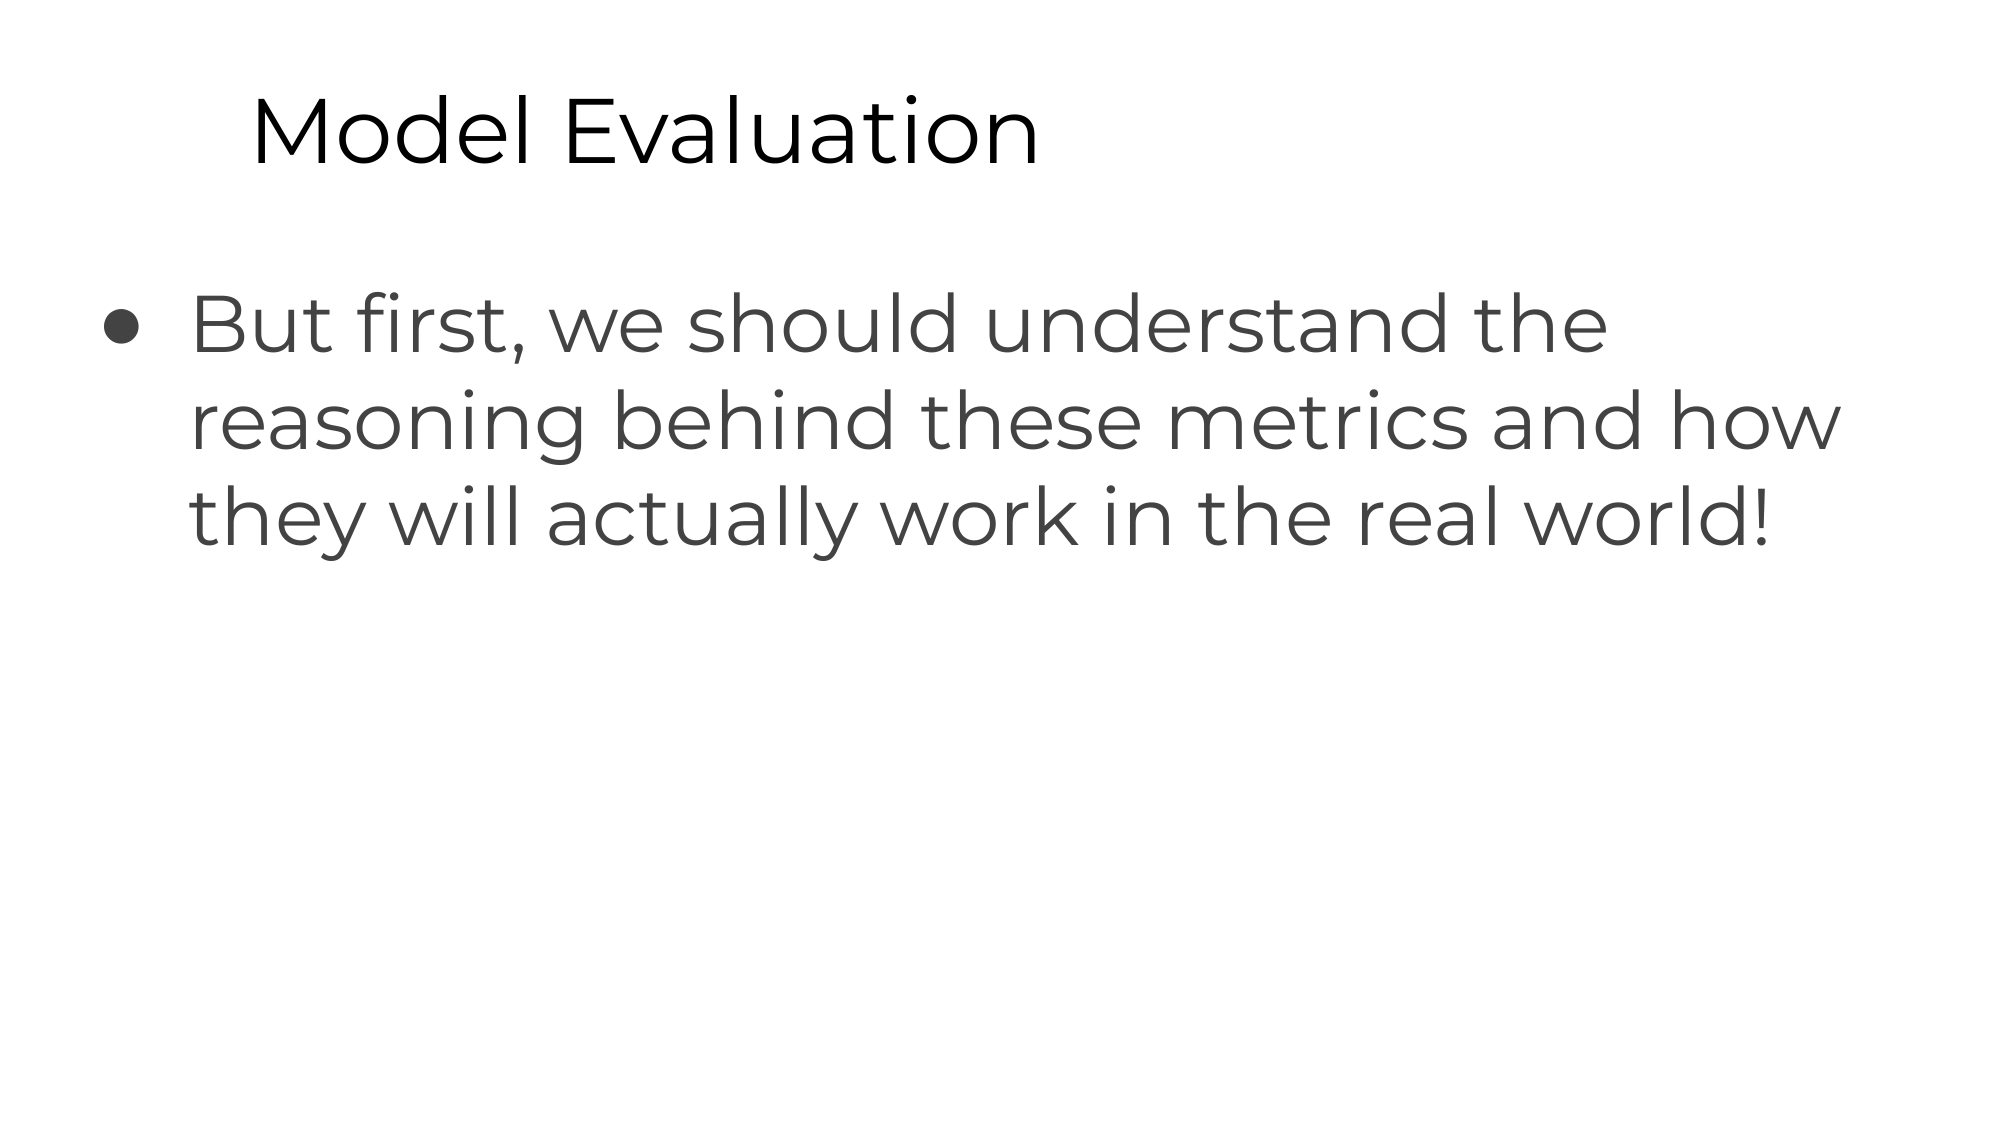

# Model Evaluation

But first, we should understand the reasoning behind these metrics and how they will actually work in the real world!